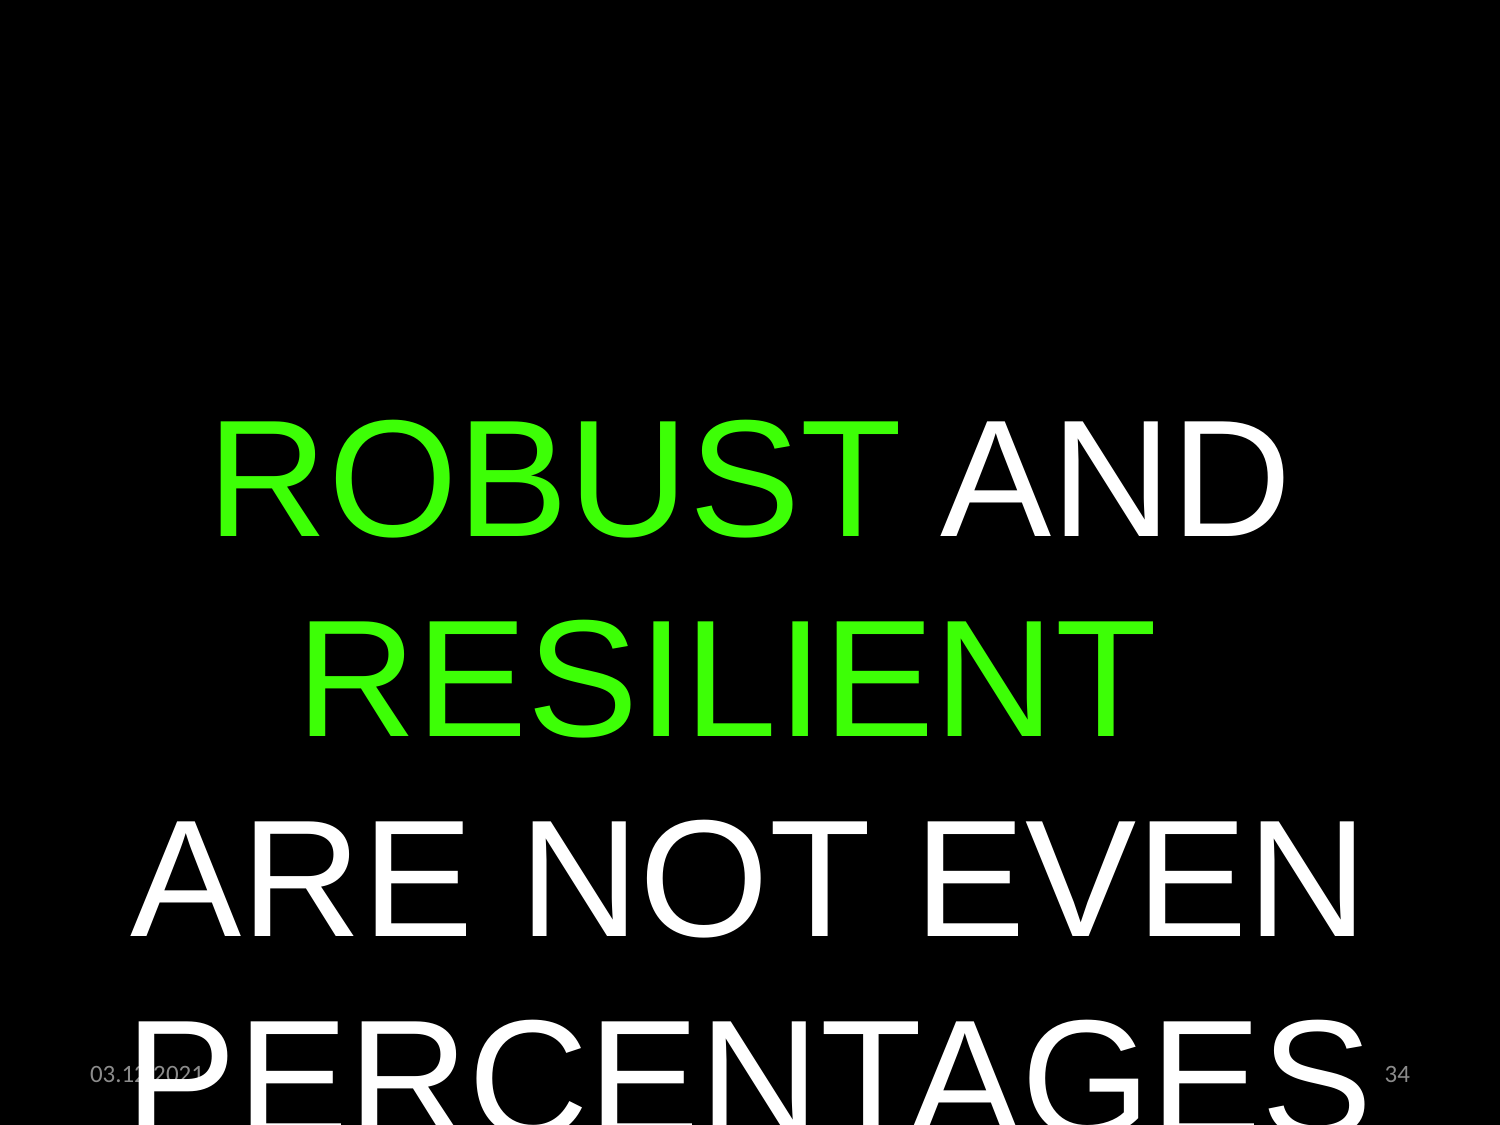

ROBUST AND RESILIENT
ARE NOT EVEN PERCENTAGES
03.12.2021
34